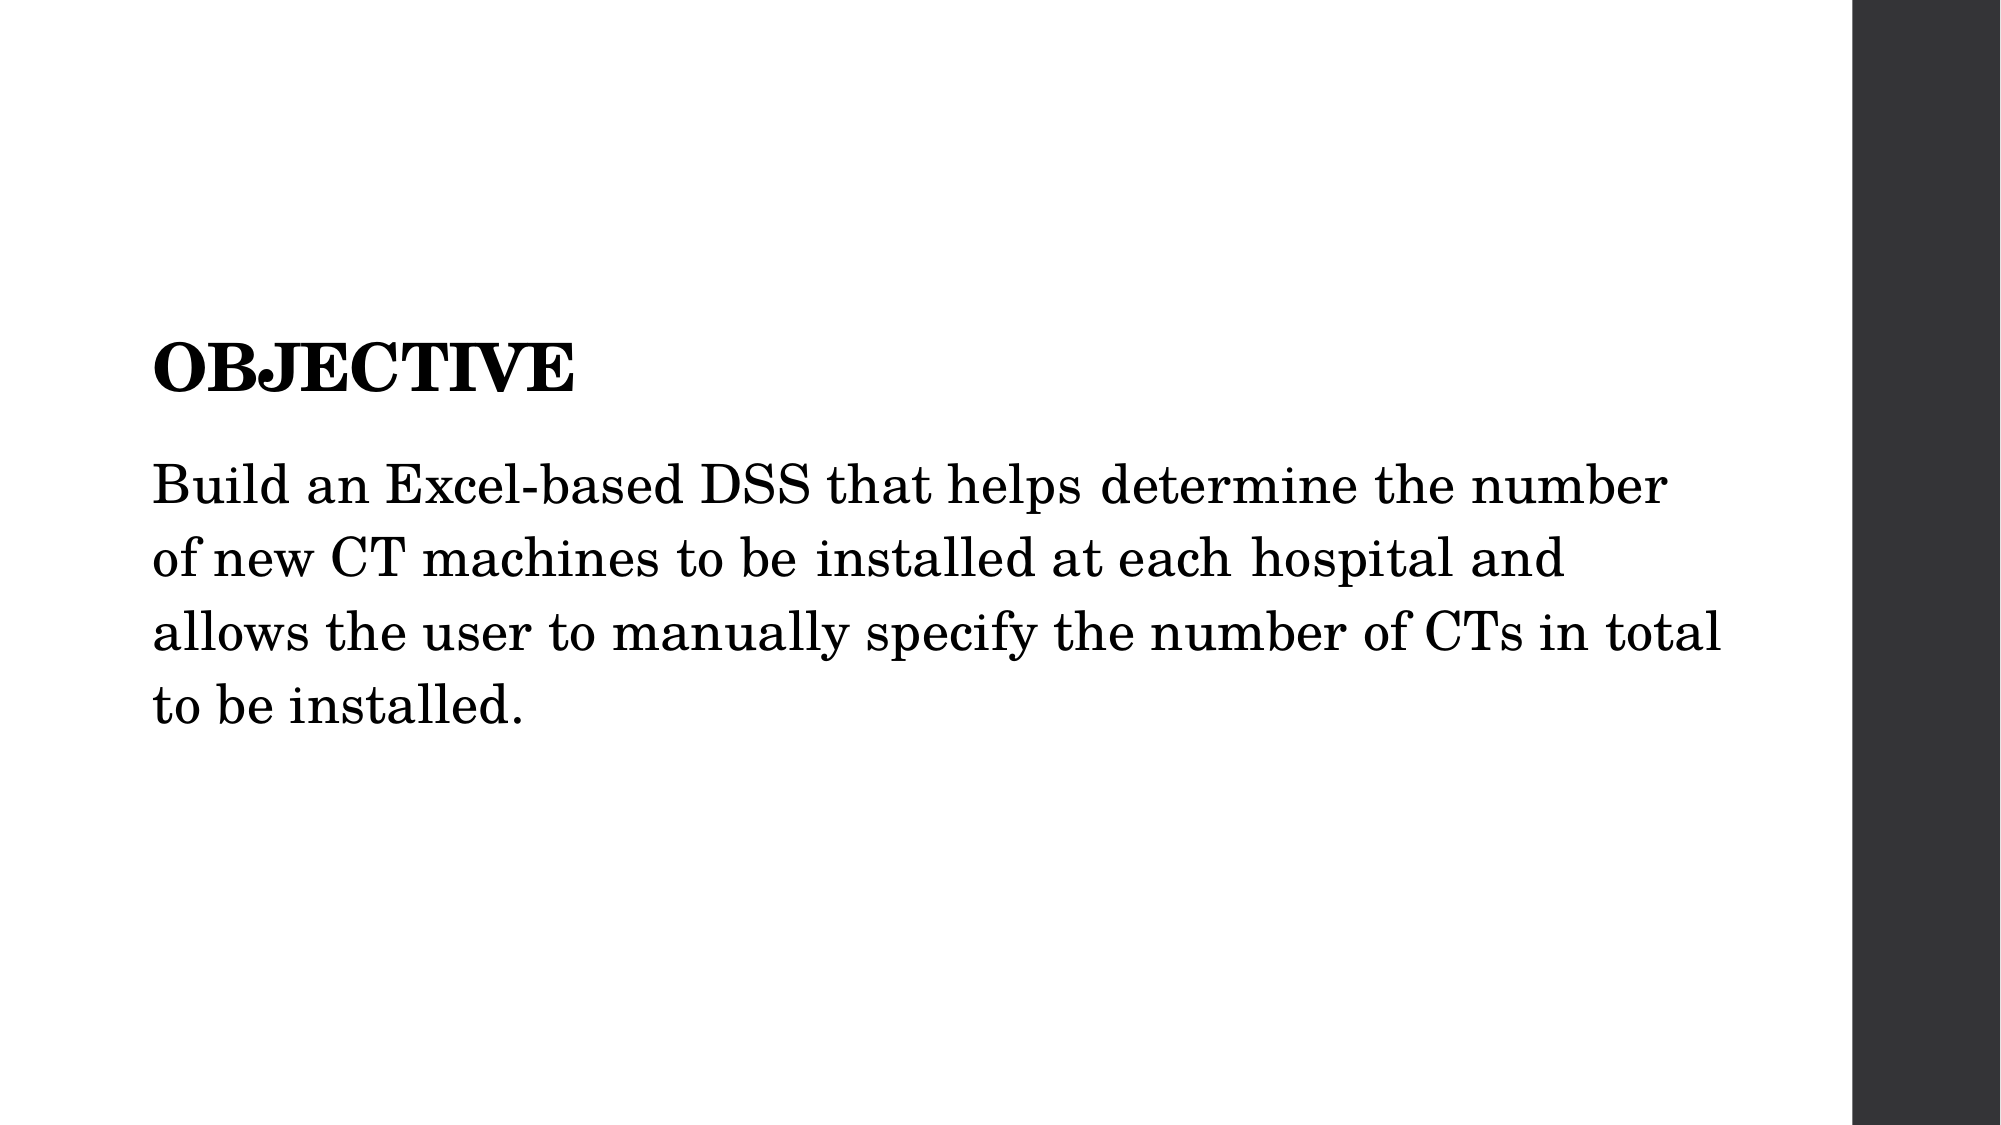

# OBJECTIVE
Build an Excel-based DSS that helps determine the number of new CT machines to be installed at each hospital and allows the user to manually specify the number of CTs in total to be installed.